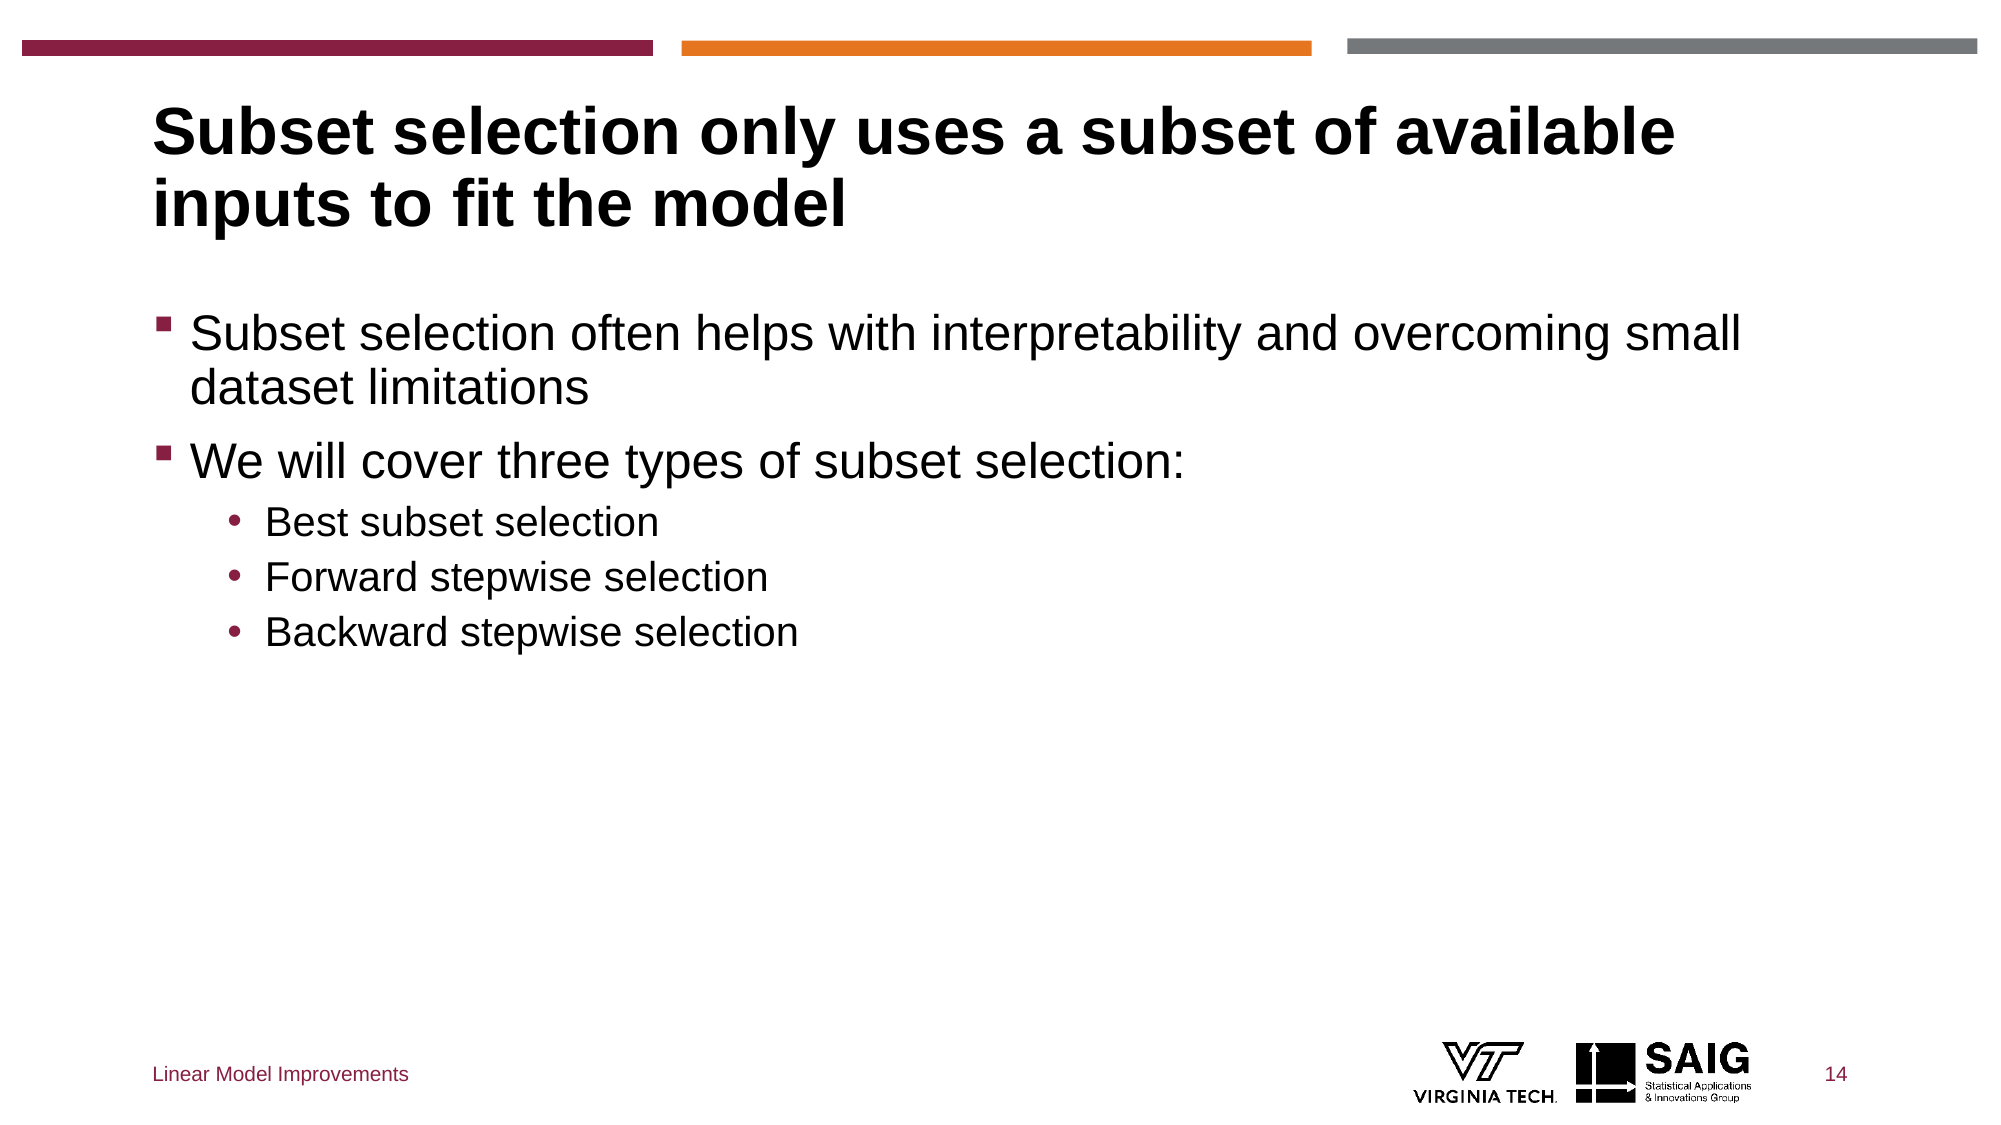

# Subset selection only uses a subset of available inputs to fit the model
Subset selection often helps with interpretability and overcoming small dataset limitations
We will cover three types of subset selection:
Best subset selection
Forward stepwise selection
Backward stepwise selection
Linear Model Improvements
14